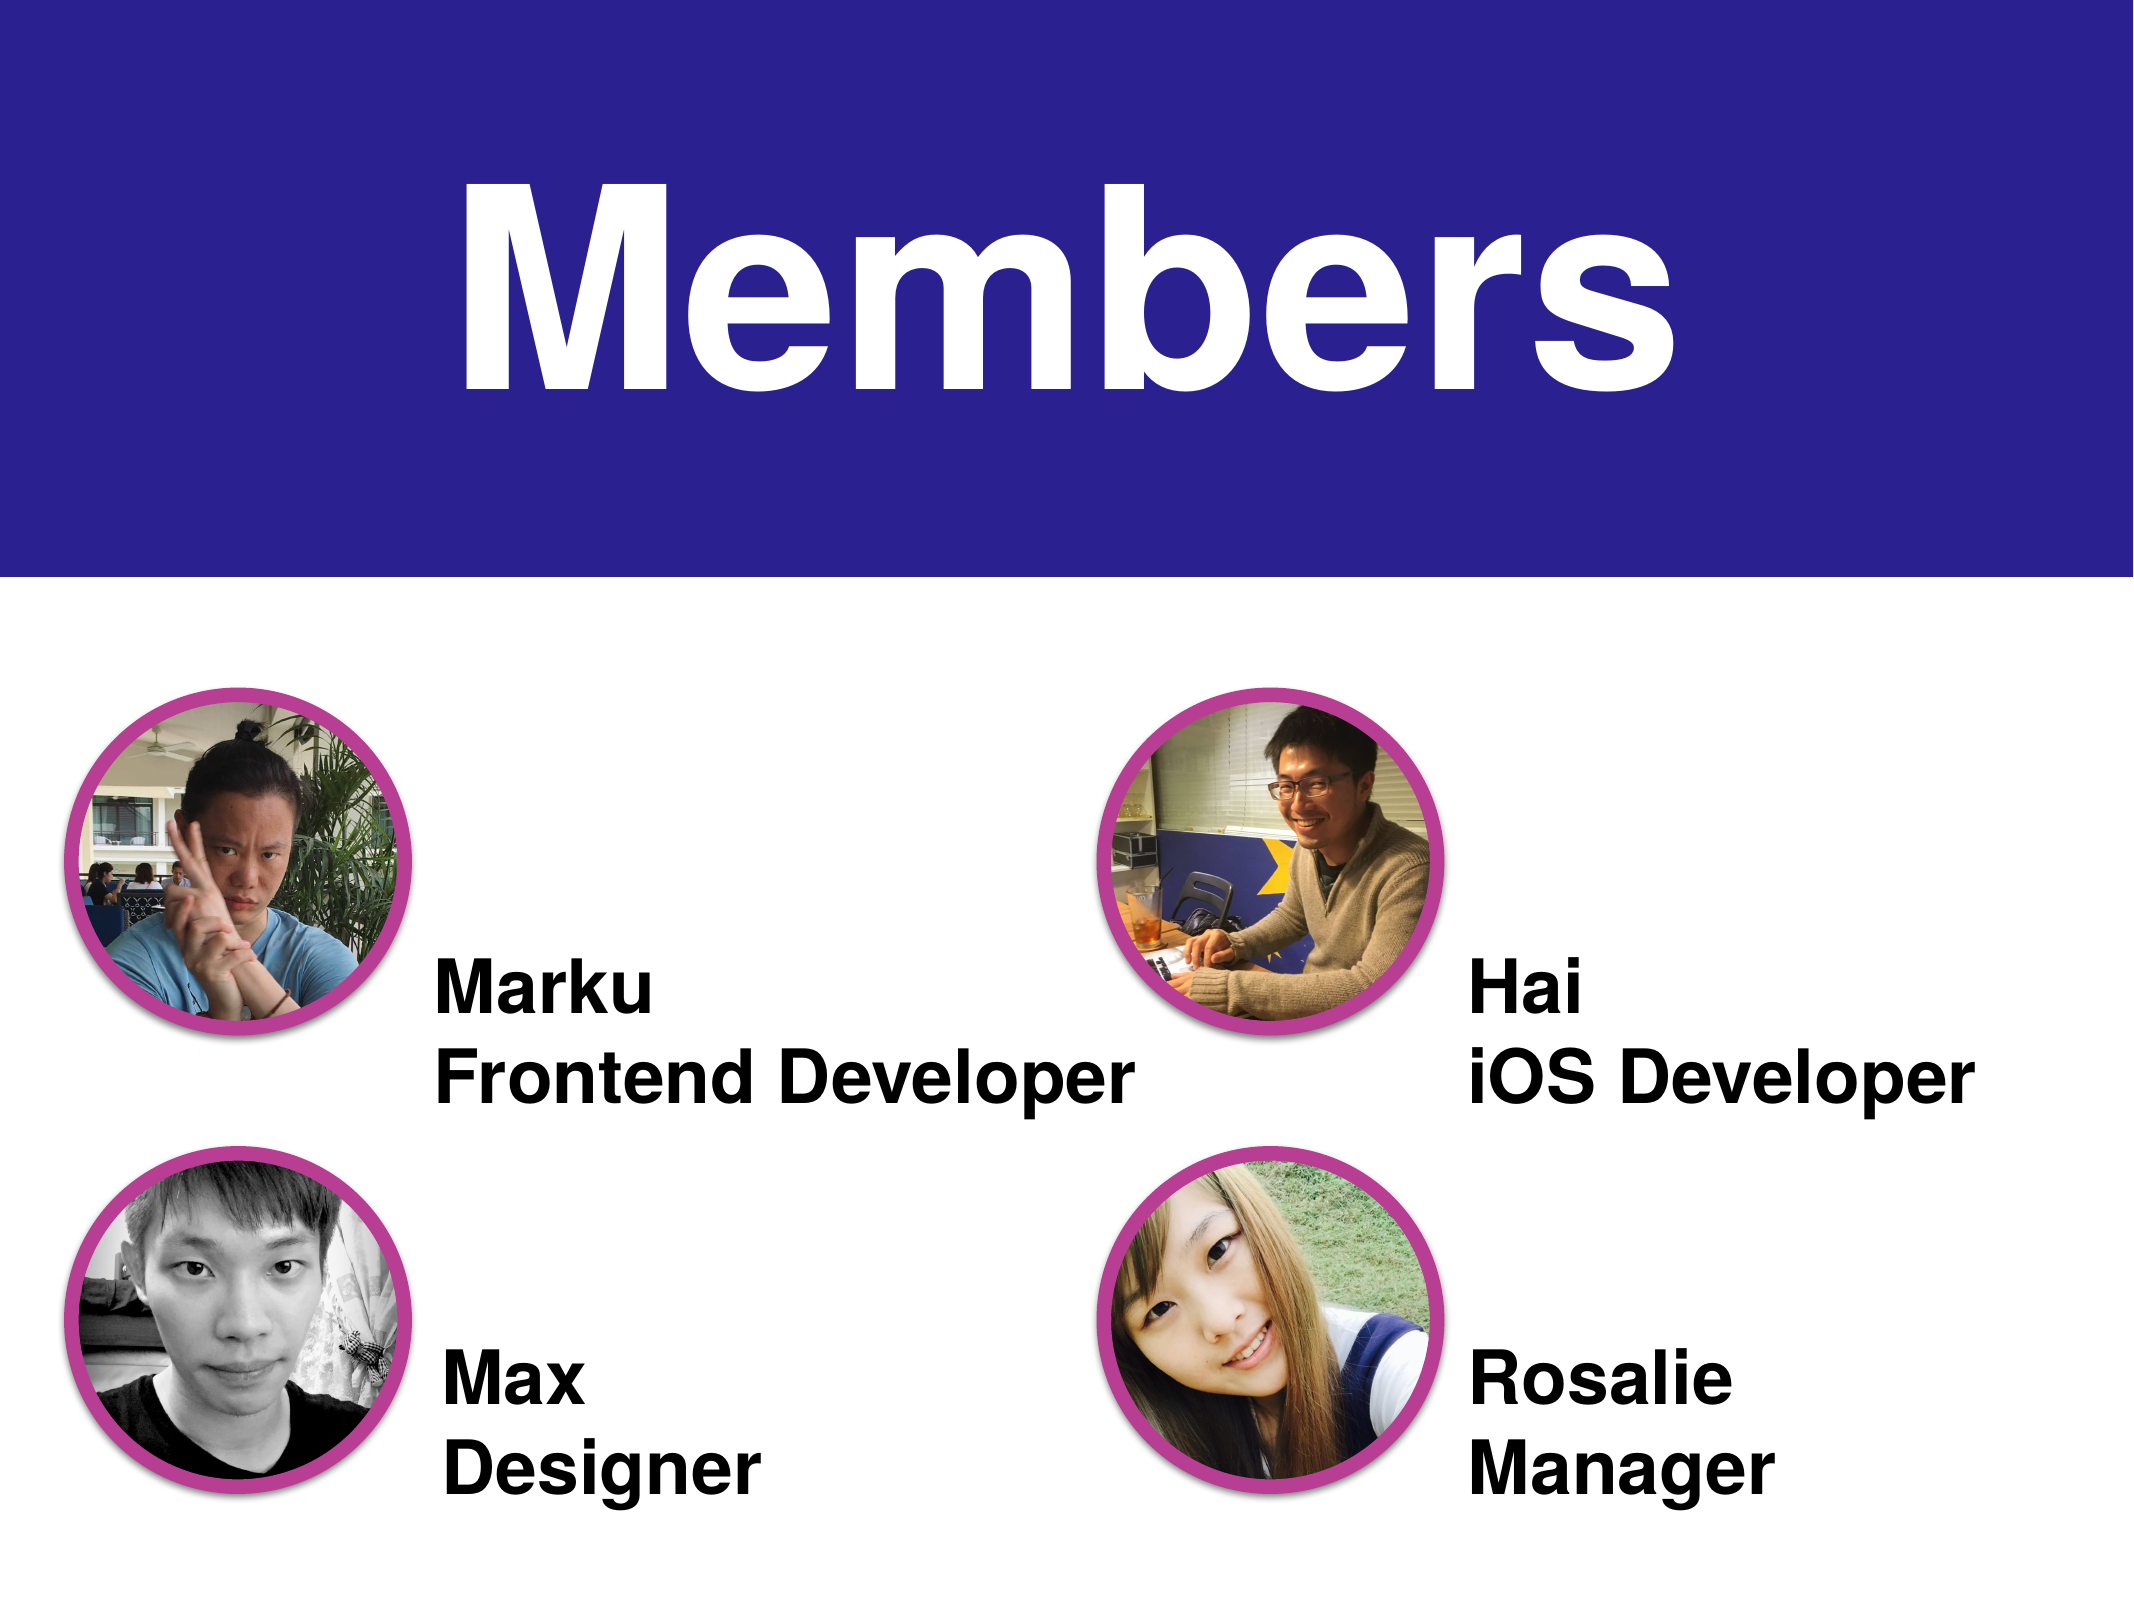

# Members

Marku
Frontend Developer
Hai
iOS Developer

Max
Designer
Rosalie
Manager